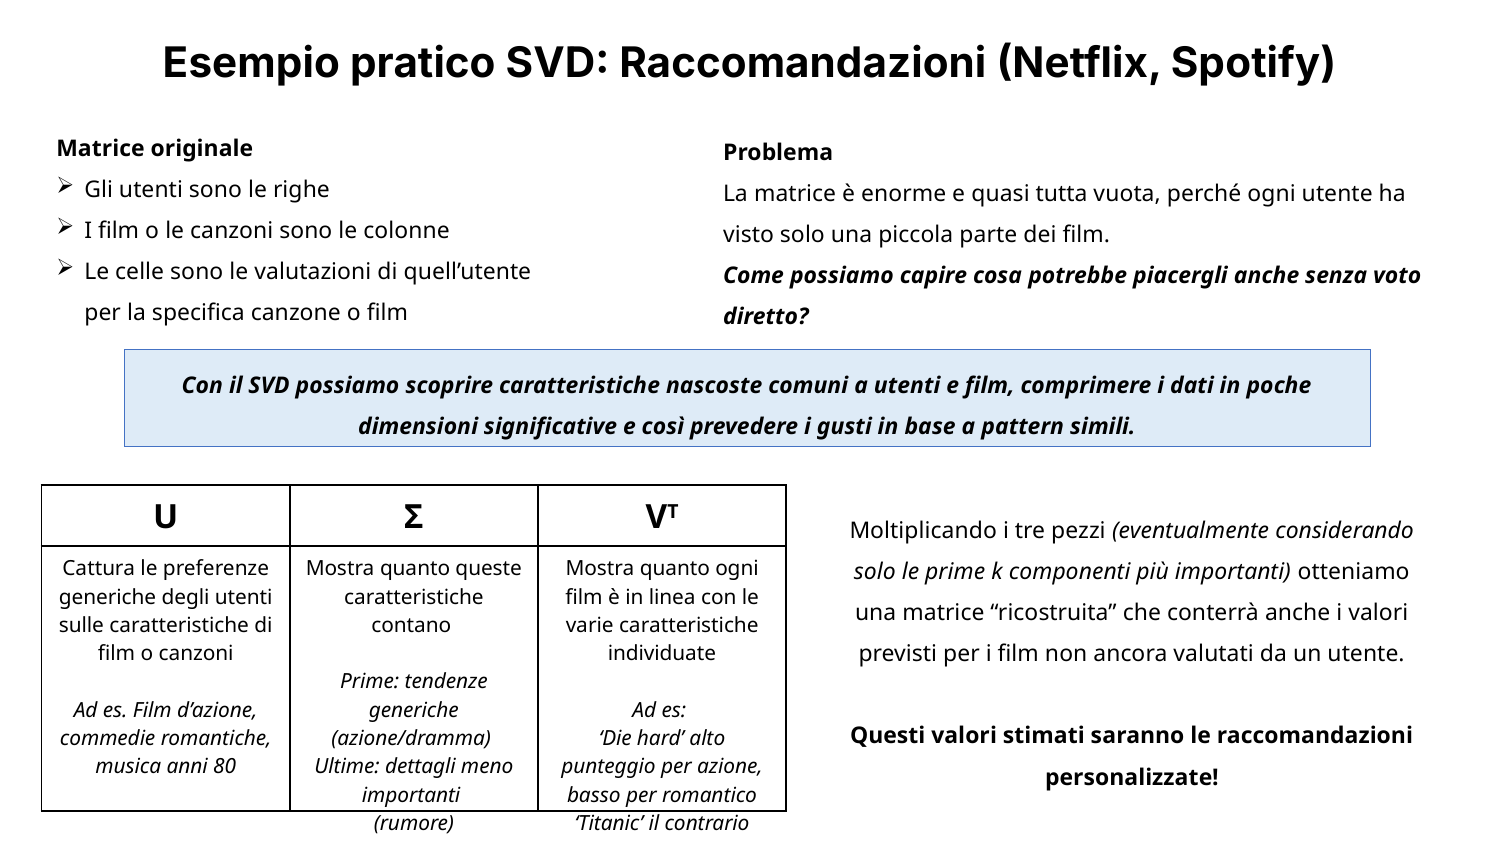

Esempio pratico SVD: Raccomandazioni (Netflix, Spotify)
Matrice originale
Gli utenti sono le righe
I film o le canzoni sono le colonne
Le celle sono le valutazioni di quell’utente per la specifica canzone o film
Problema
La matrice è enorme e quasi tutta vuota, perché ogni utente ha visto solo una piccola parte dei film.
Come possiamo capire cosa potrebbe piacergli anche senza voto diretto?
Con il SVD possiamo scoprire caratteristiche nascoste comuni a utenti e film, comprimere i dati in poche dimensioni significative e così prevedere i gusti in base a pattern simili.
| U | Σ | VT |
| --- | --- | --- |
| Cattura le preferenze generiche degli utenti sulle caratteristiche di film o canzoni Ad es. Film d’azione, commedie romantiche, musica anni 80 | Mostra quanto queste caratteristiche contano Prime: tendenze generiche (azione/dramma) Ultime: dettagli meno importanti (rumore) | Mostra quanto ogni film è in linea con le varie caratteristiche individuate Ad es: ‘Die hard’ alto punteggio per azione, basso per romantico ‘Titanic’ il contrario |
Moltiplicando i tre pezzi (eventualmente considerando solo le prime k componenti più importanti) otteniamo una matrice “ricostruita”​ che conterrà anche i valori previsti per i film non ancora valutati da un utente.

Questi valori stimati saranno le raccomandazioni personalizzate!